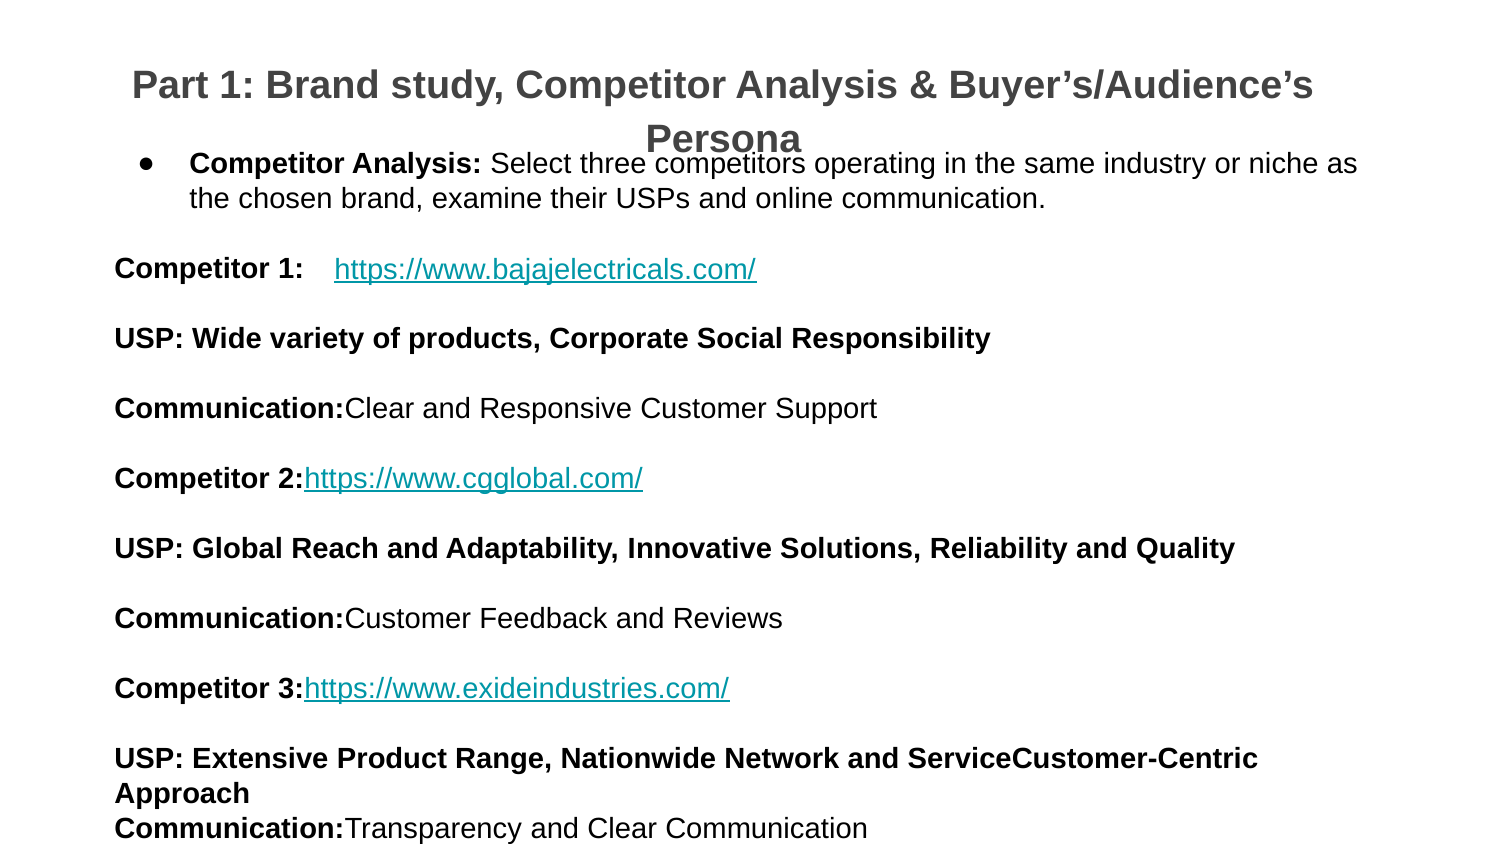

Part 1: Brand study, Competitor Analysis & Buyer’s/Audience’s Persona

Competitor Analysis: Select three competitors operating in the same industry or niche as the chosen brand, examine their USPs and online communication.

Competitor 1:

USP: Wide variety of products, Corporate Social Responsibility

Communication:Clear and Responsive Customer Support

Competitor 2:https://www.cgglobal.com/

USP: Global Reach and Adaptability, Innovative Solutions, Reliability and Quality

Communication:Customer Feedback and Reviews

Competitor 3:https://www.exideindustries.com/

USP: Extensive Product Range, Nationwide Network and ServiceCustomer-Centric Approach
Communication:Transparency and Clear Communication

https://www.bajajelectricals.com/